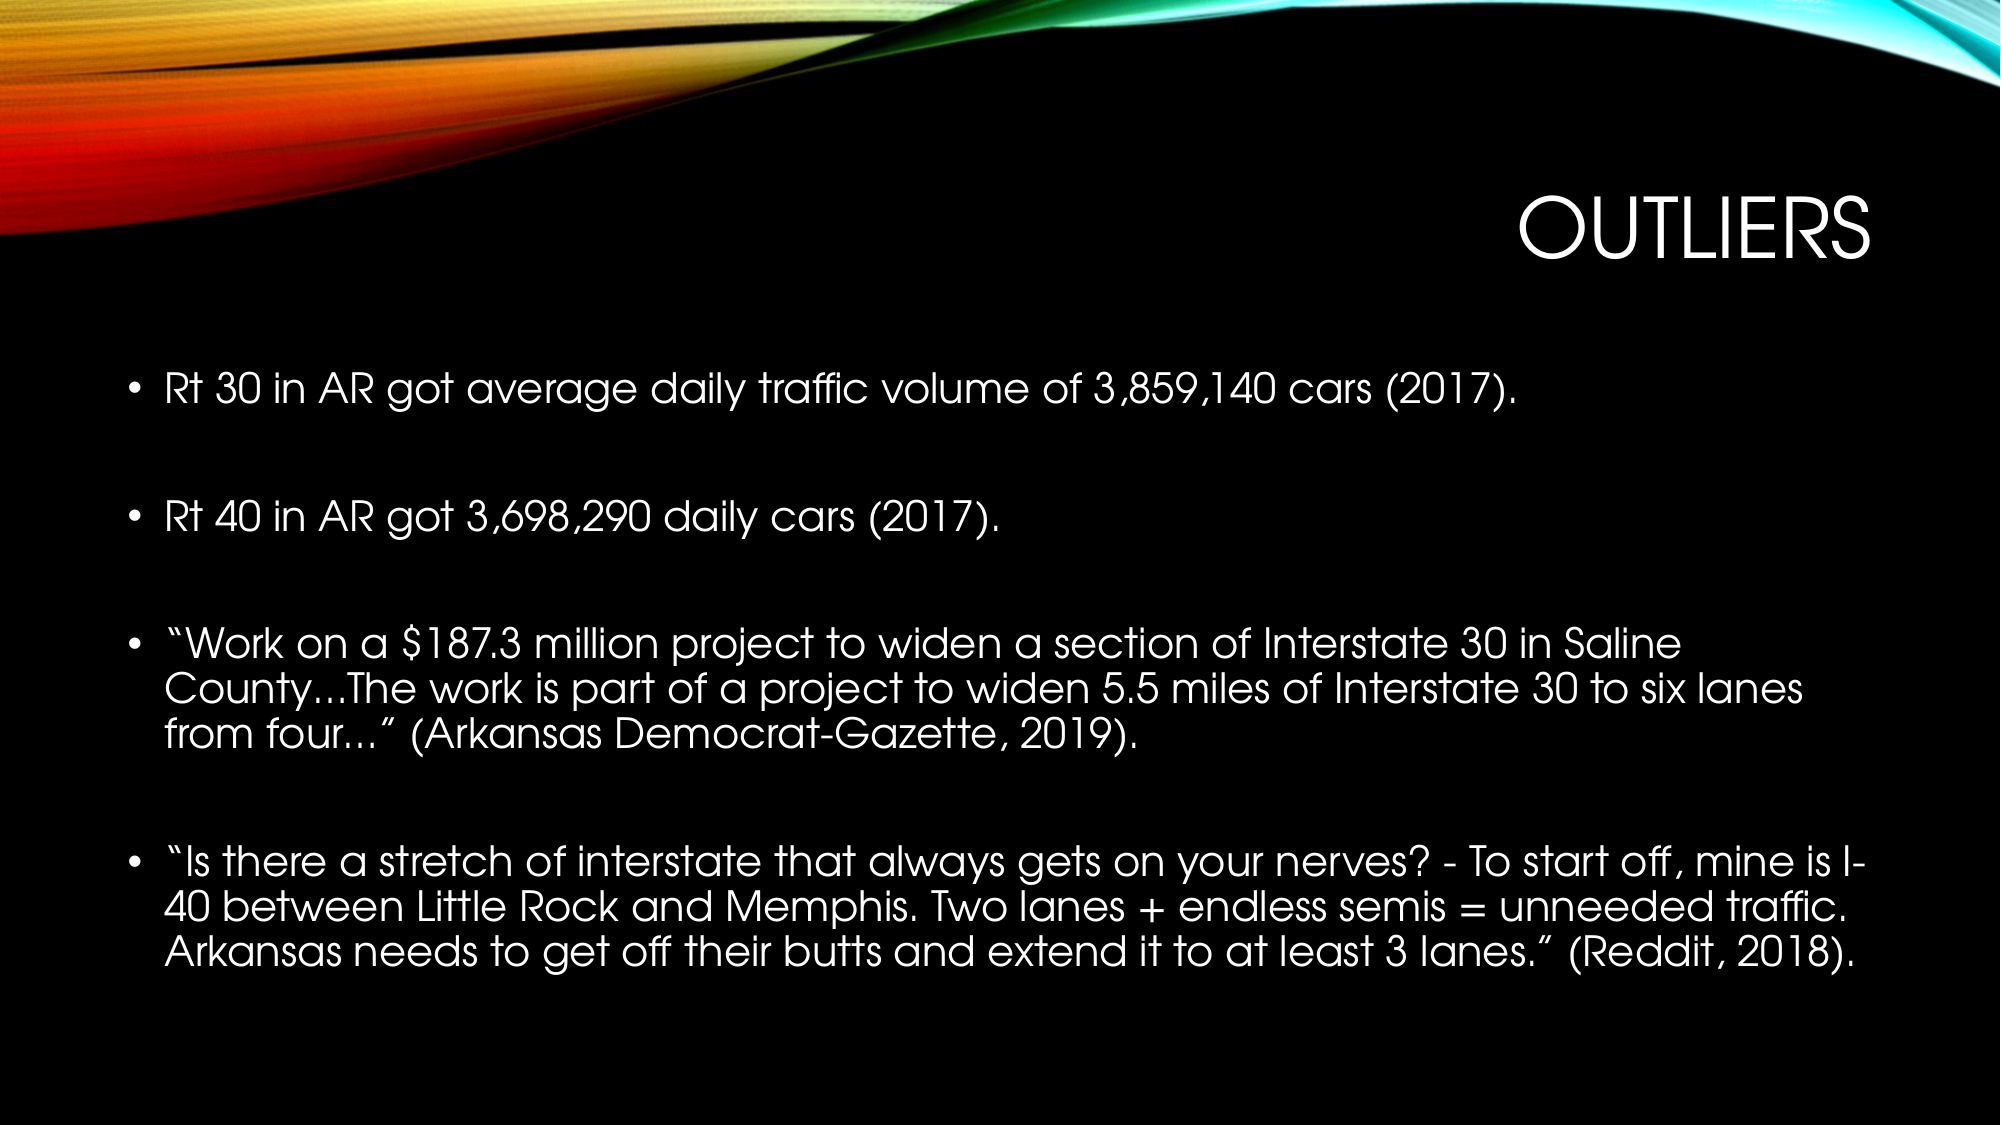

# Outliers
Rt 30 in AR got average daily traffic volume of 3,859,140 cars (2017).

Rt 40 in AR got 3,698,290 daily cars (2017).

“Work on a $187.3 million project to widen a section of Interstate 30 in Saline County…The work is part of a project to widen 5.5 miles of Interstate 30 to six lanes from four…” (Arkansas Democrat-Gazette, 2019).

“Is there a stretch of interstate that always gets on your nerves? - To start off, mine is I-40 between Little Rock and Memphis. Two lanes + endless semis = unneeded traffic. Arkansas needs to get off their butts and extend it to at least 3 lanes.” (Reddit, 2018).